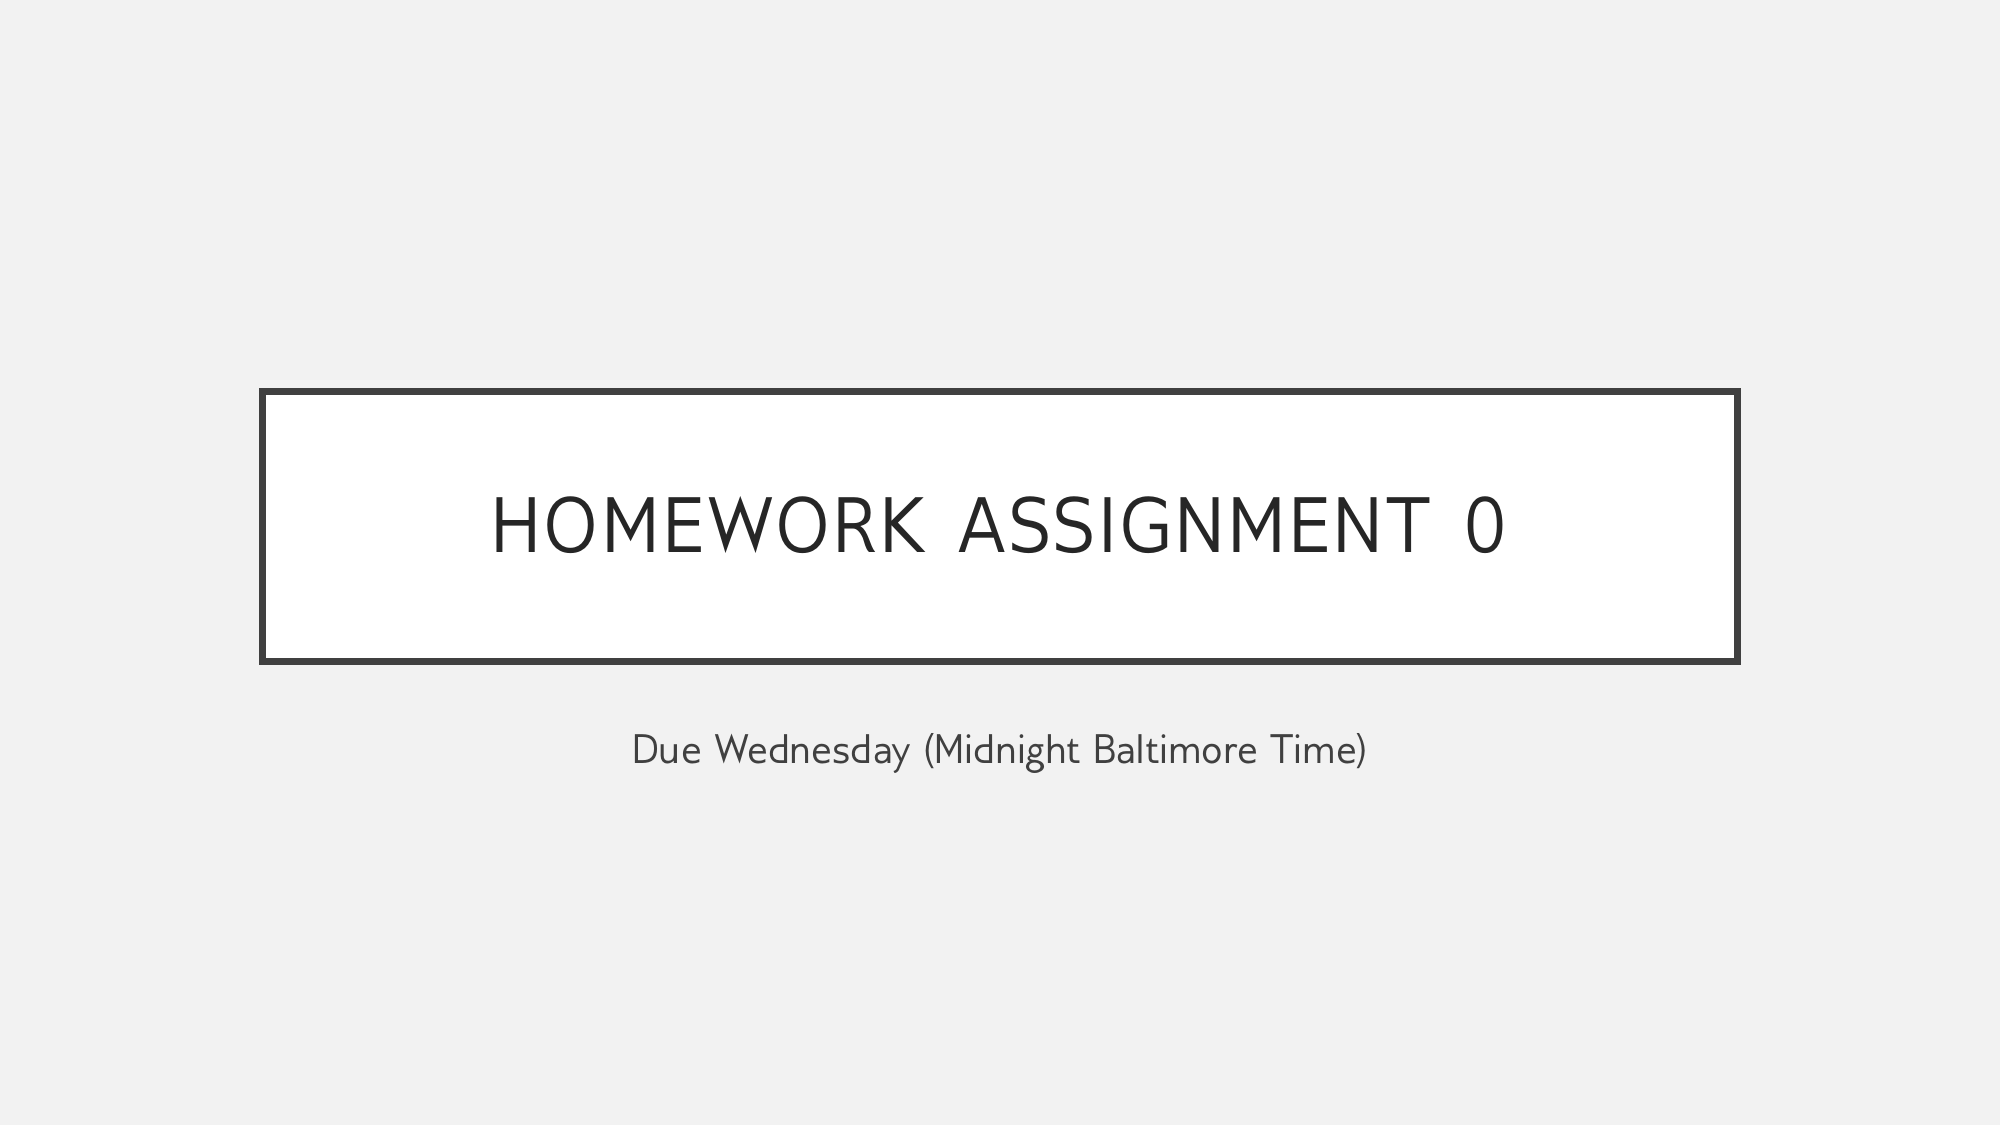

# Homework Assignment 0
Due Wednesday (Midnight Baltimore Time)